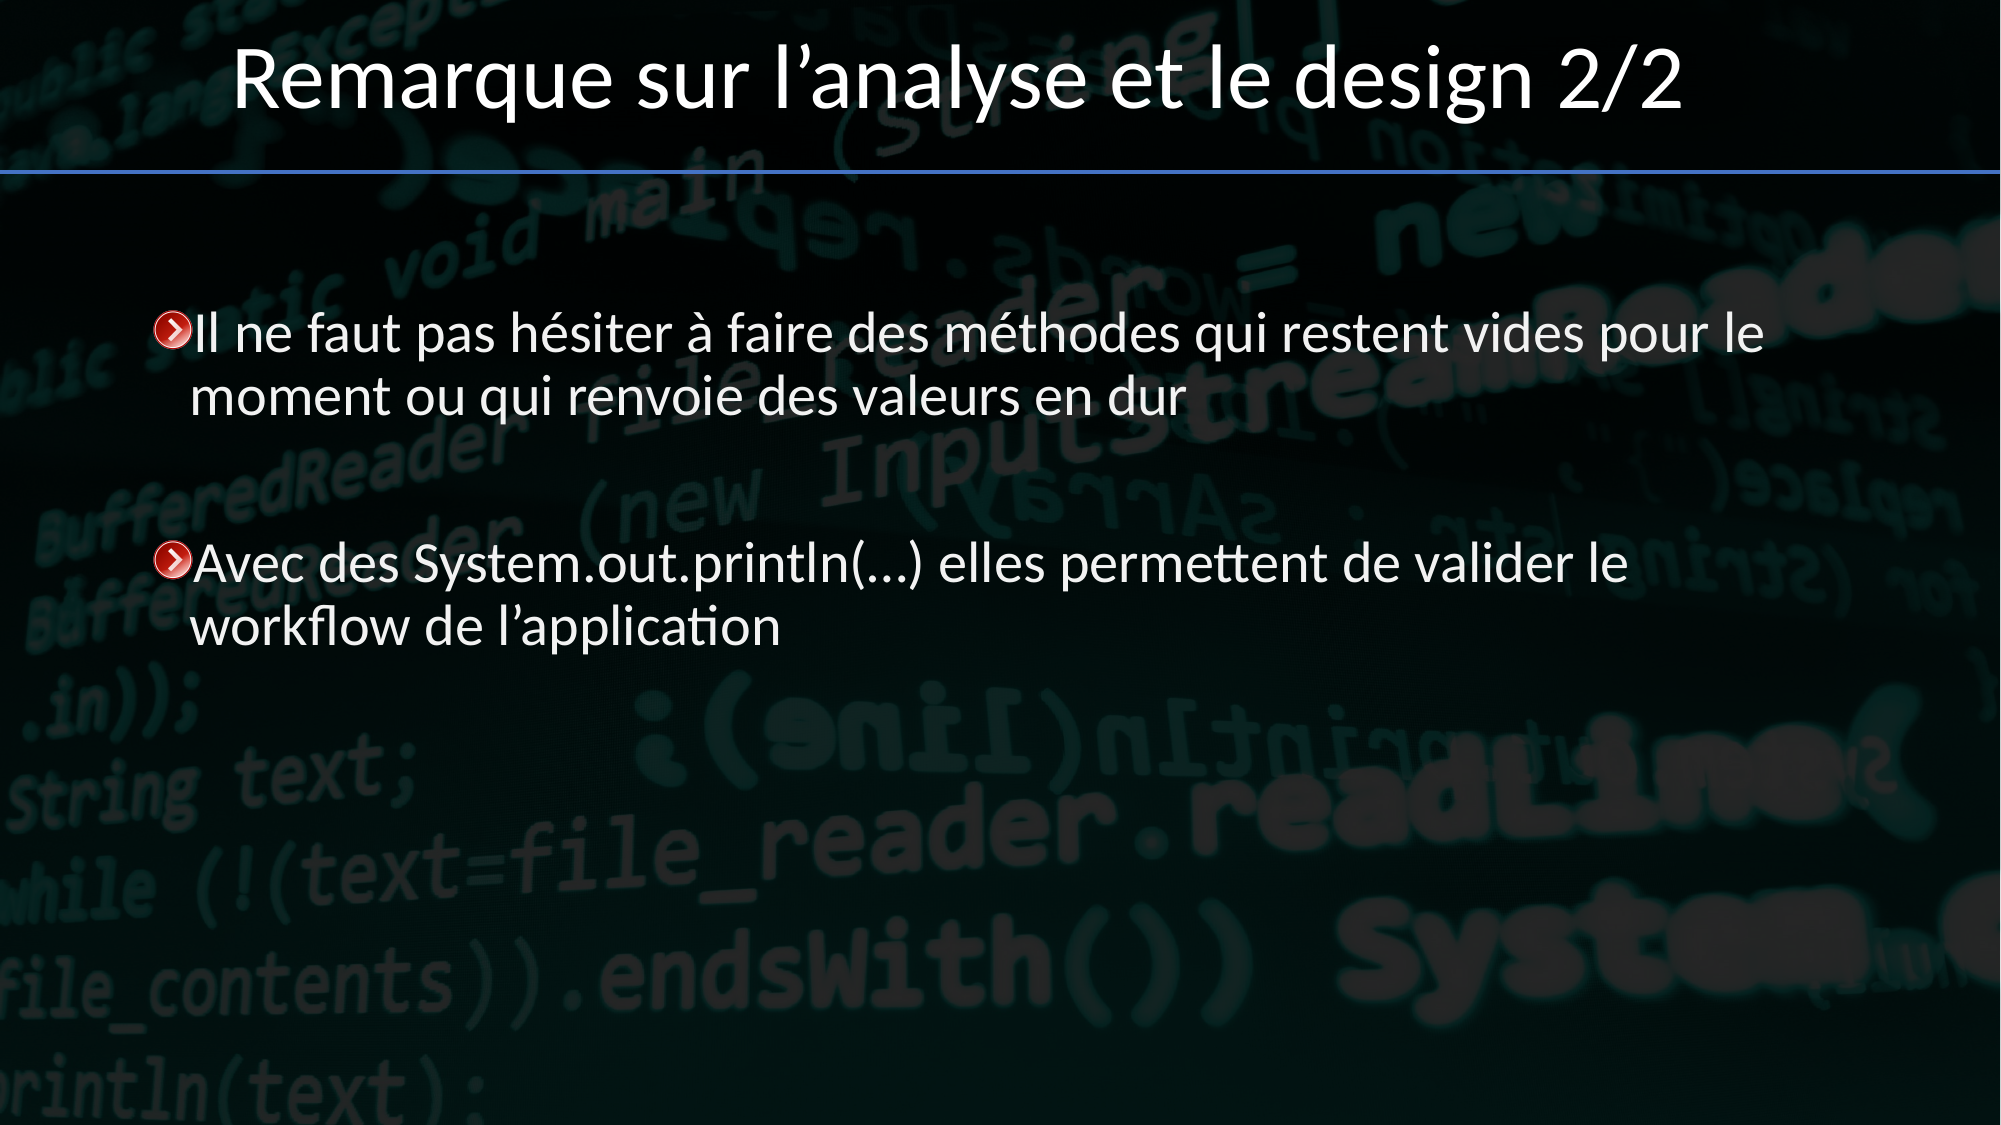

# Remarque sur l’analyse et le design 2/2
Il ne faut pas hésiter à faire des méthodes qui restent vides pour le moment ou qui renvoie des valeurs en dur

Avec des System.out.println(…) elles permettent de valider le workflow de l’application